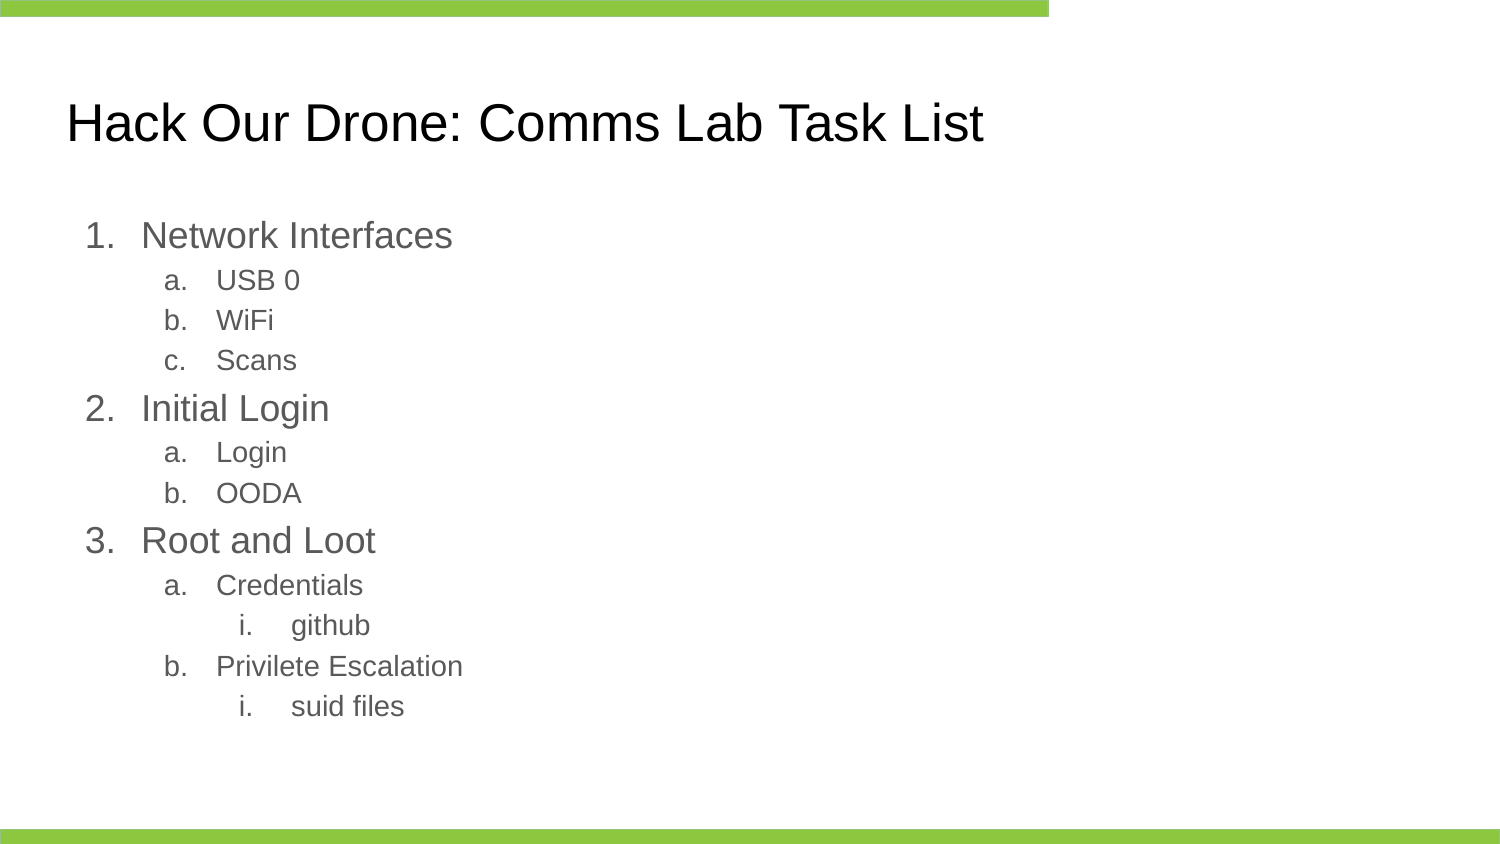

# Hack Our Drone: Comms Lab Task List
Network Interfaces
USB 0
WiFi
Scans
Initial Login
Login
OODA
Root and Loot
Credentials
github
Privilete Escalation
suid files